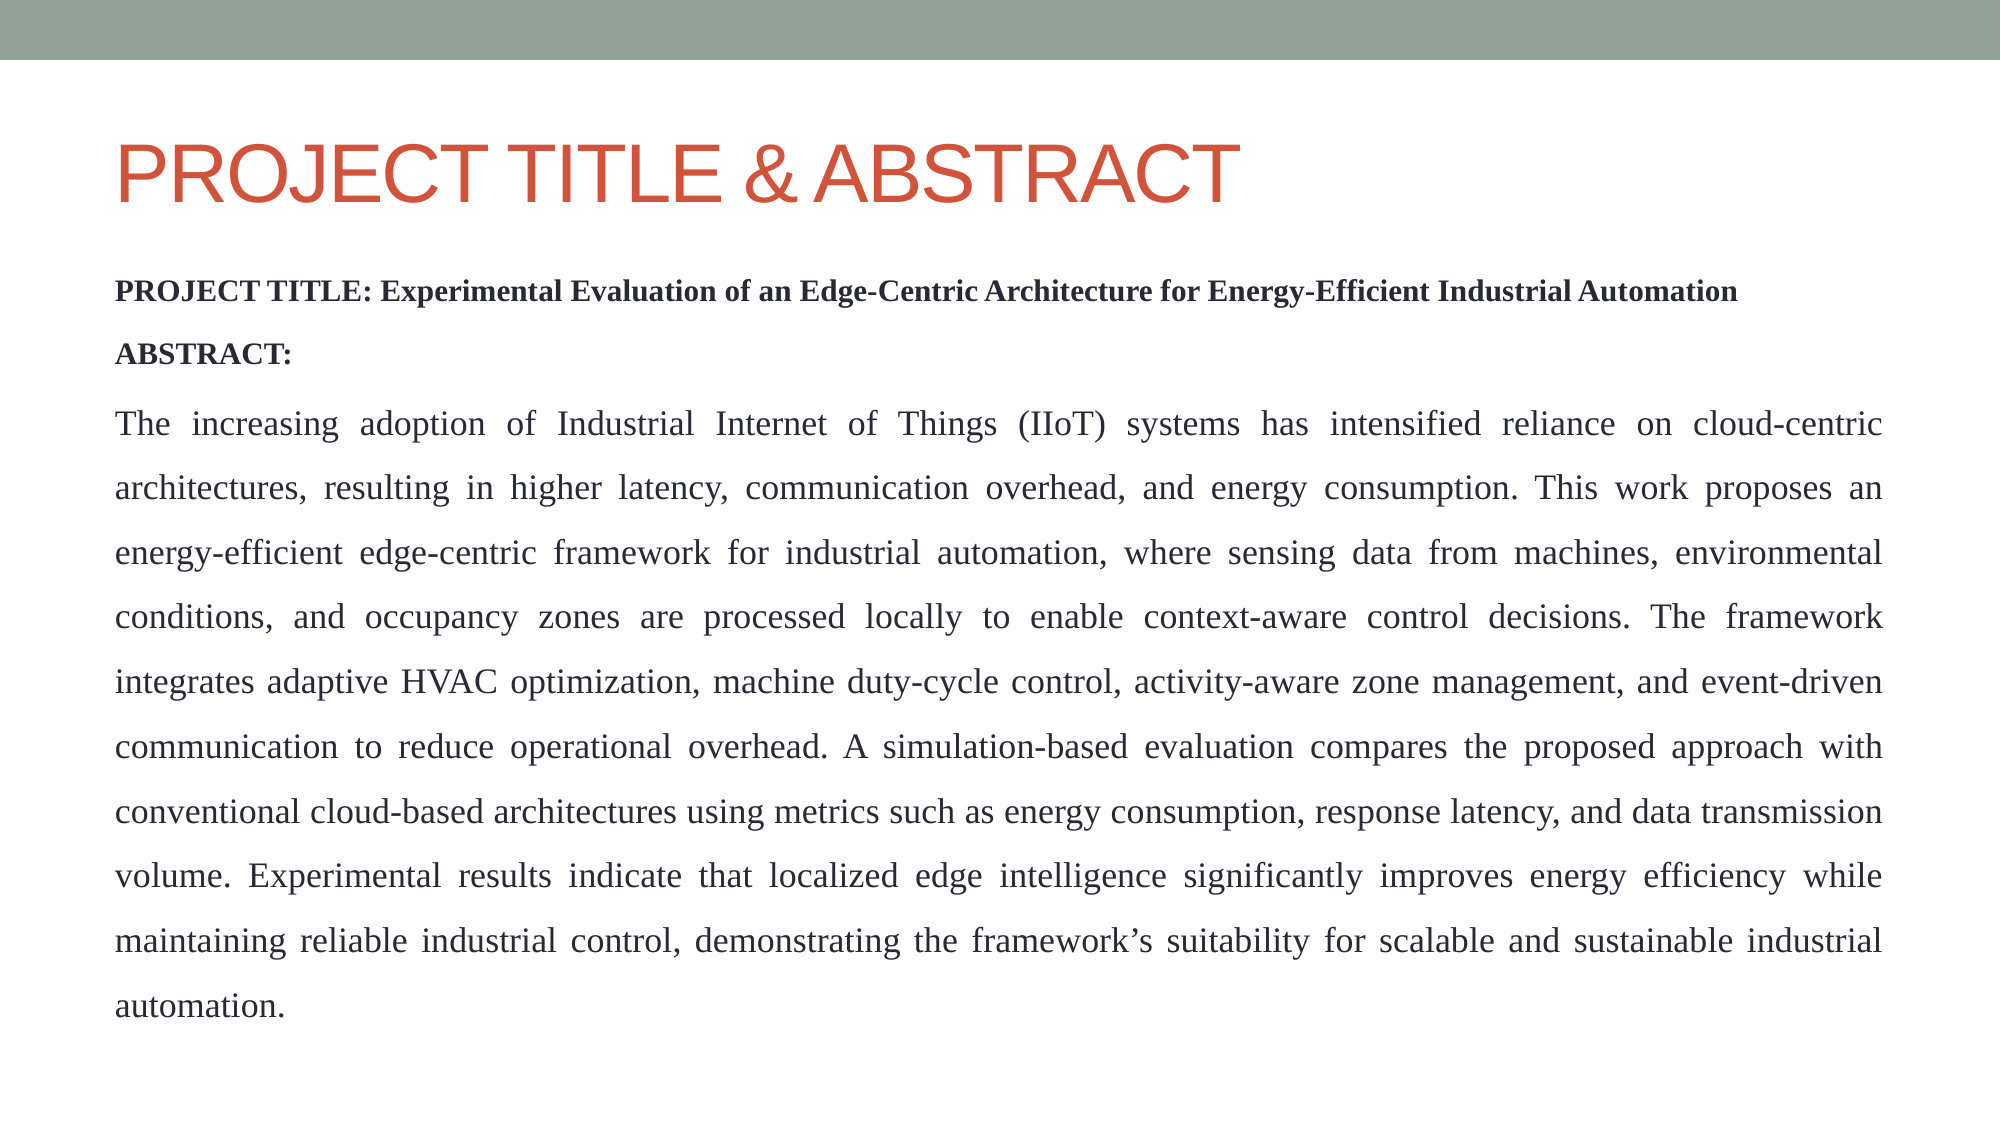

# PROJECT TITLE & ABSTRACT
PROJECT TITLE: Experimental Evaluation of an Edge-Centric Architecture for Energy-Efficient Industrial Automation
ABSTRACT:
The increasing adoption of Industrial Internet of Things (IIoT) systems has intensified reliance on cloud-centric architectures, resulting in higher latency, communication overhead, and energy consumption. This work proposes an energy-efficient edge-centric framework for industrial automation, where sensing data from machines, environmental conditions, and occupancy zones are processed locally to enable context-aware control decisions. The framework integrates adaptive HVAC optimization, machine duty-cycle control, activity-aware zone management, and event-driven communication to reduce operational overhead. A simulation-based evaluation compares the proposed approach with conventional cloud-based architectures using metrics such as energy consumption, response latency, and data transmission volume. Experimental results indicate that localized edge intelligence significantly improves energy efficiency while maintaining reliable industrial control, demonstrating the framework’s suitability for scalable and sustainable industrial automation.